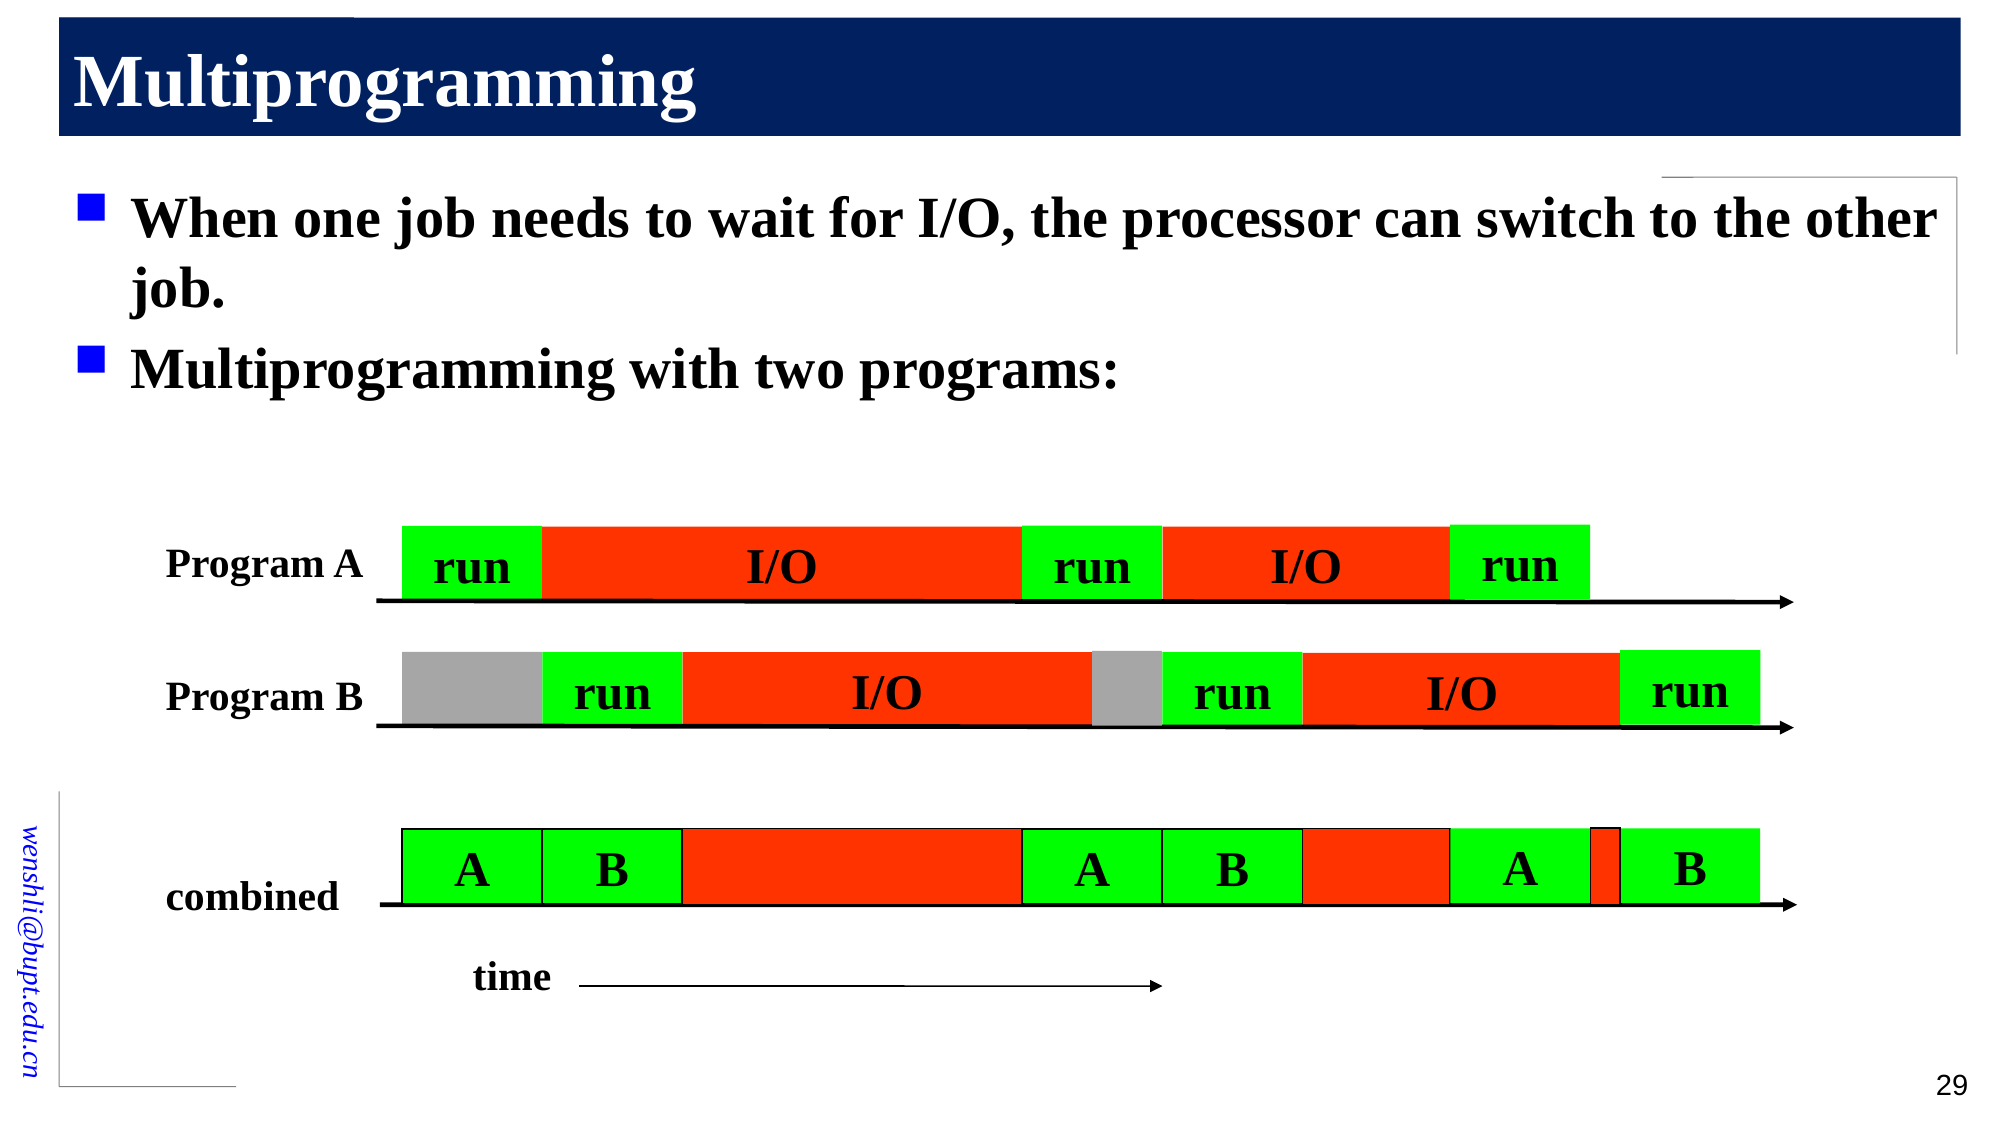

# Multiprogramming
When one job needs to wait for I/O, the processor can switch to the other job.
Multiprogramming with two programs:

run
I/O
run
I/O
run
Program A

Program B

time

run

I/O

run
run
I/O
A
B
A
B

combined

A

B
29